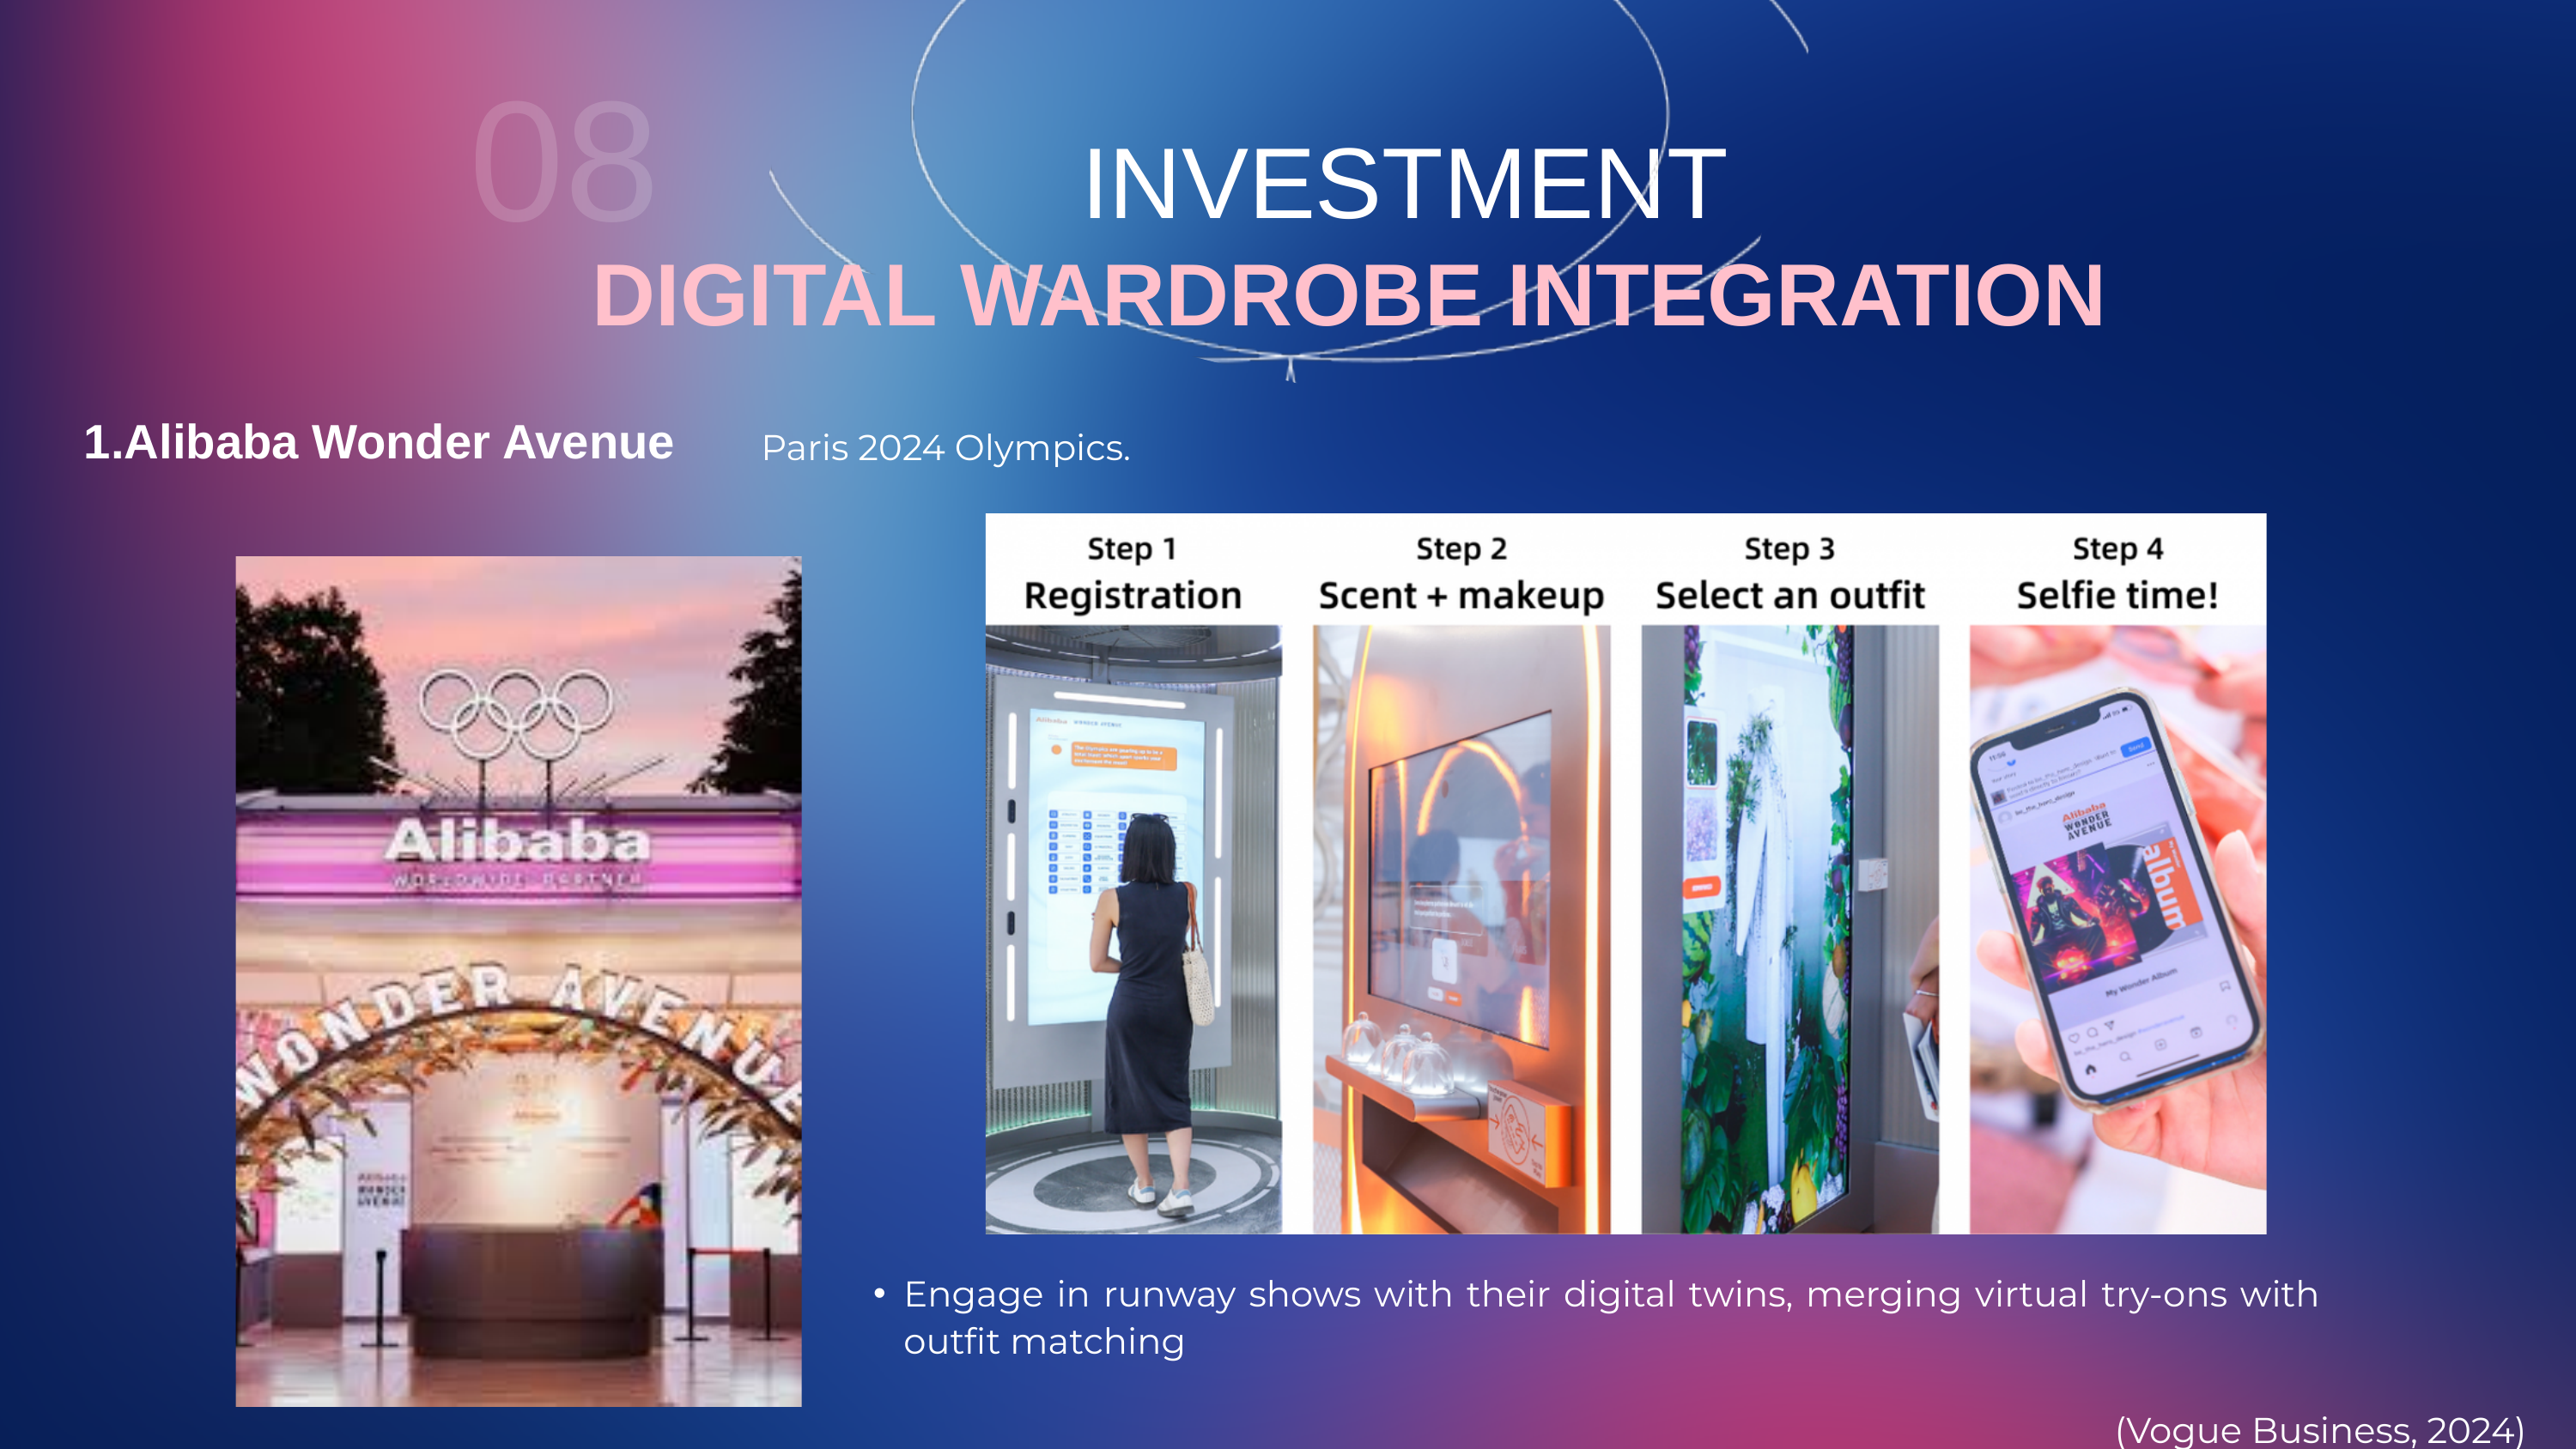

08
INVESTMENT
DIGITAL WARDROBE INTEGRATION

Paris 2024 Olympics.

1.Alibaba Wonder Avenue

Engage in runway shows with their digital twins, merging virtual try-ons with outfit matching

(Vogue Business, 2024)